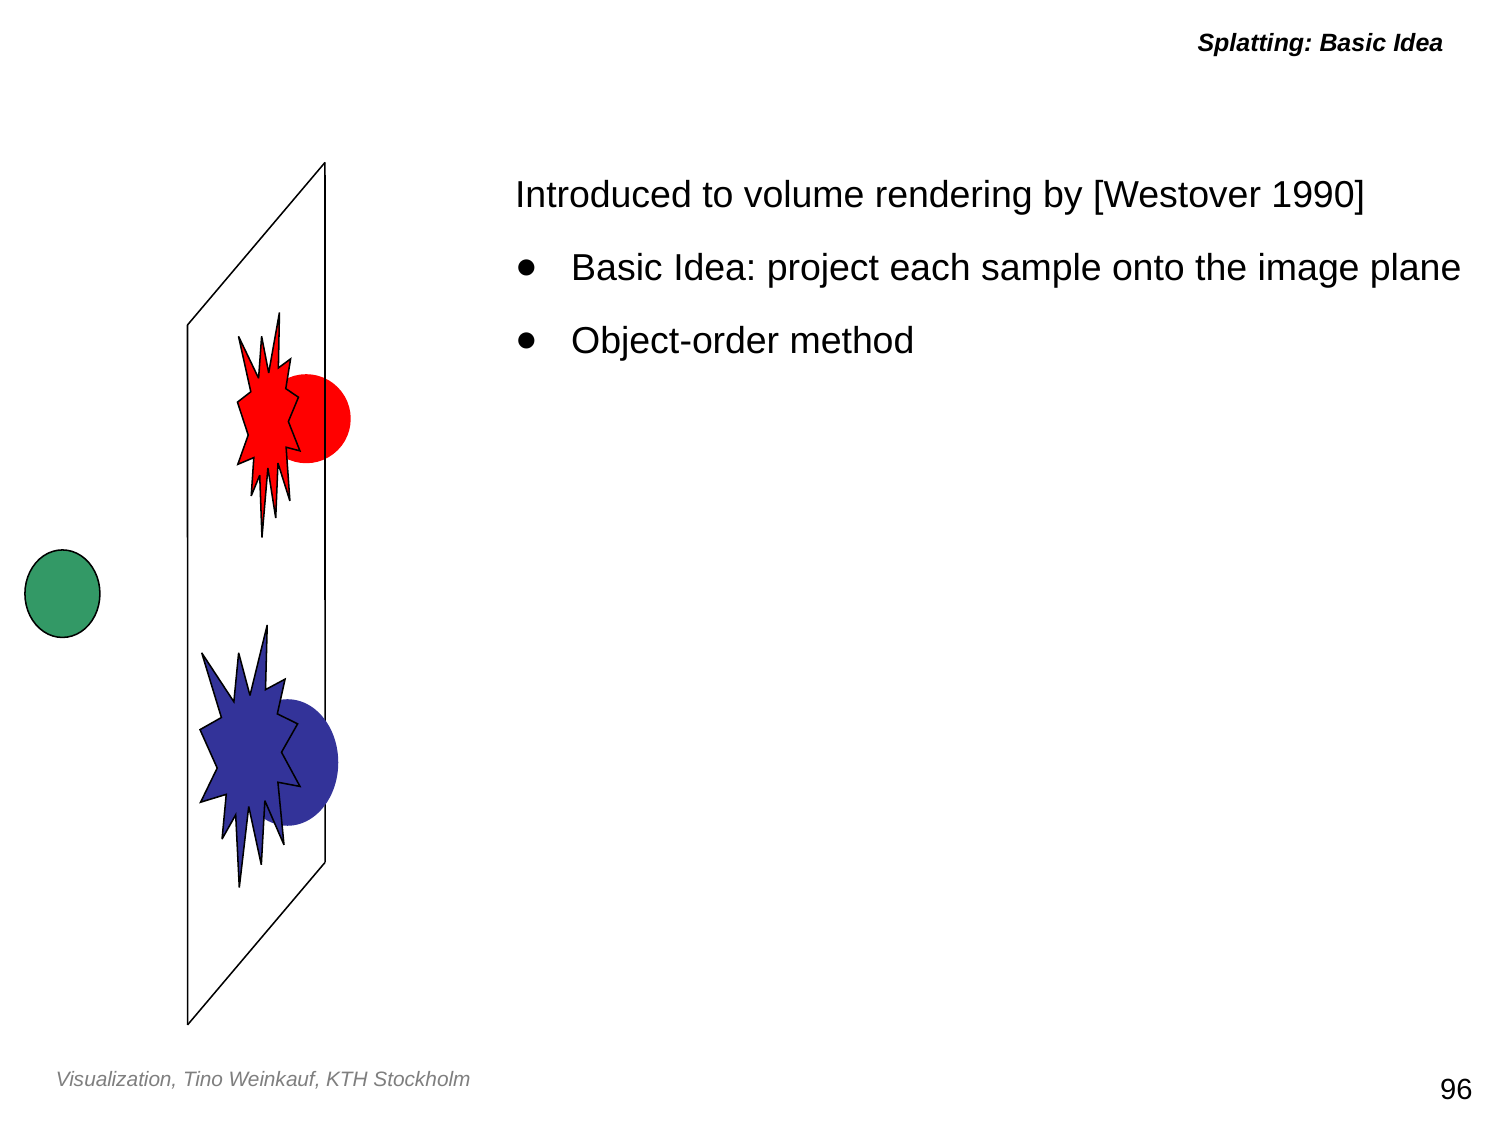

# Splatting: Basic Idea

Introduced to volume rendering by [Westover 1990]
Basic Idea: project each sample onto the image plane
Object-order method

96